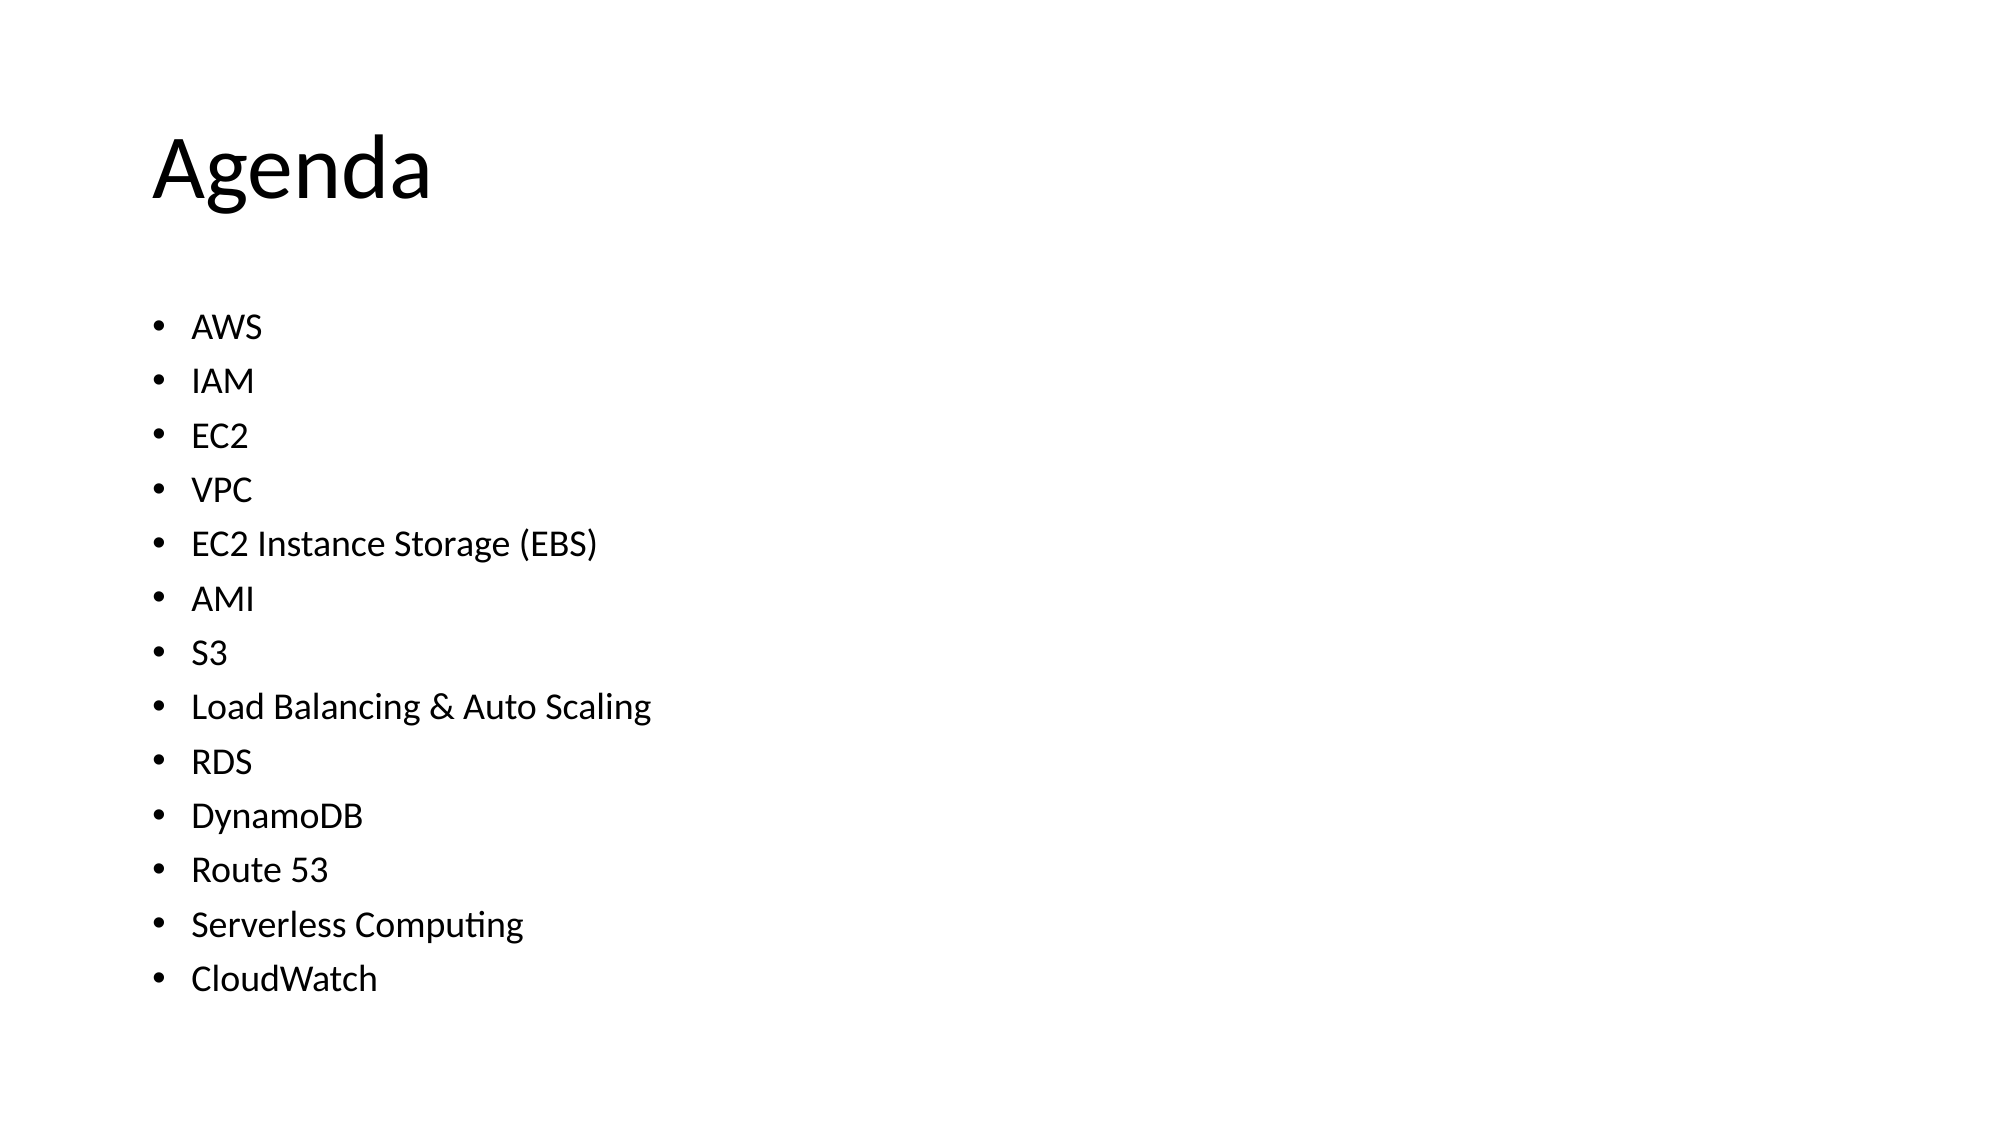

# Agenda
AWS
IAM
EC2
VPC
EC2 Instance Storage (EBS)
AMI
S3
Load Balancing & Auto Scaling
RDS
DynamoDB
Route 53
Serverless Computing
CloudWatch